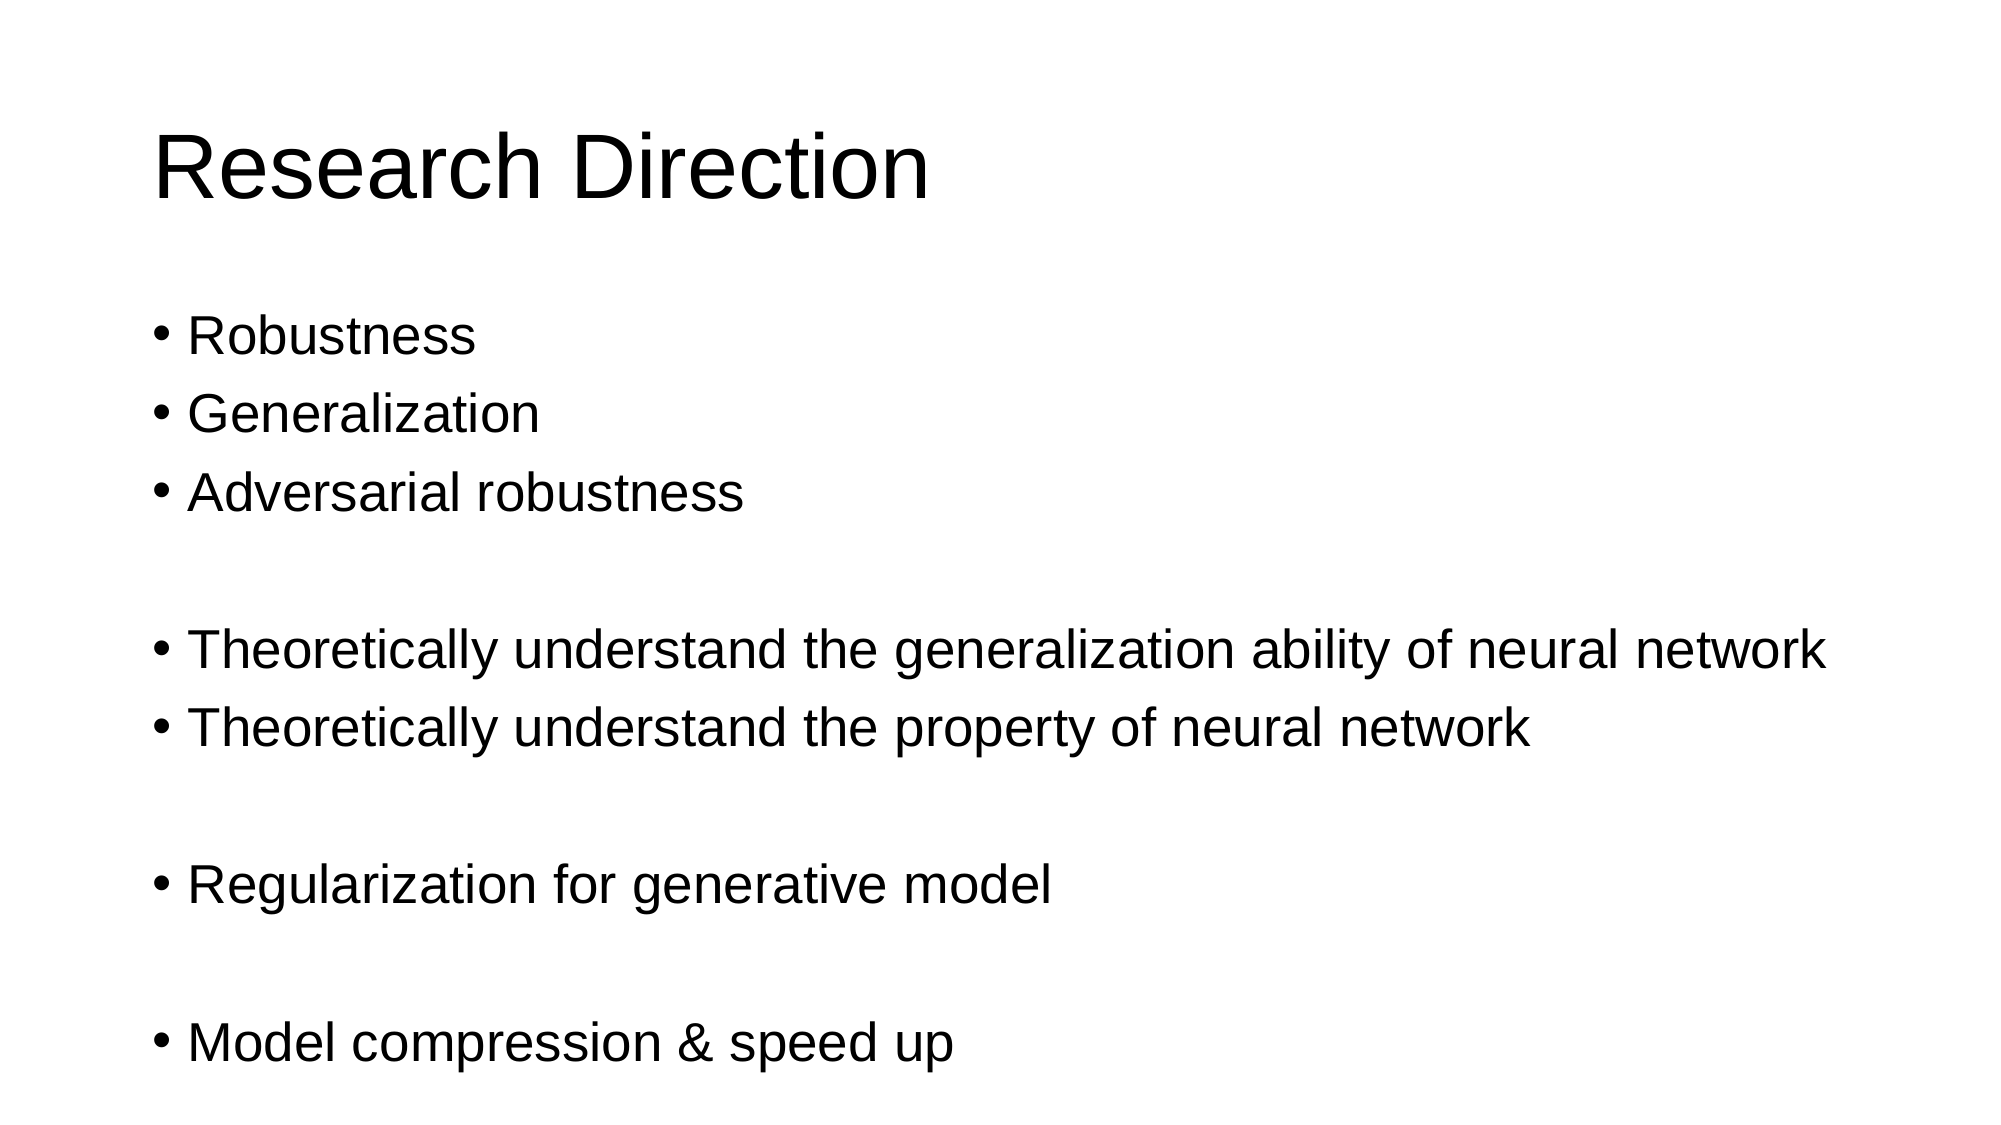

# Research Direction
Robustness
Generalization
Adversarial robustness

Theoretically understand the generalization ability of neural network
Theoretically understand the property of neural network

Regularization for generative model

Model compression & speed up